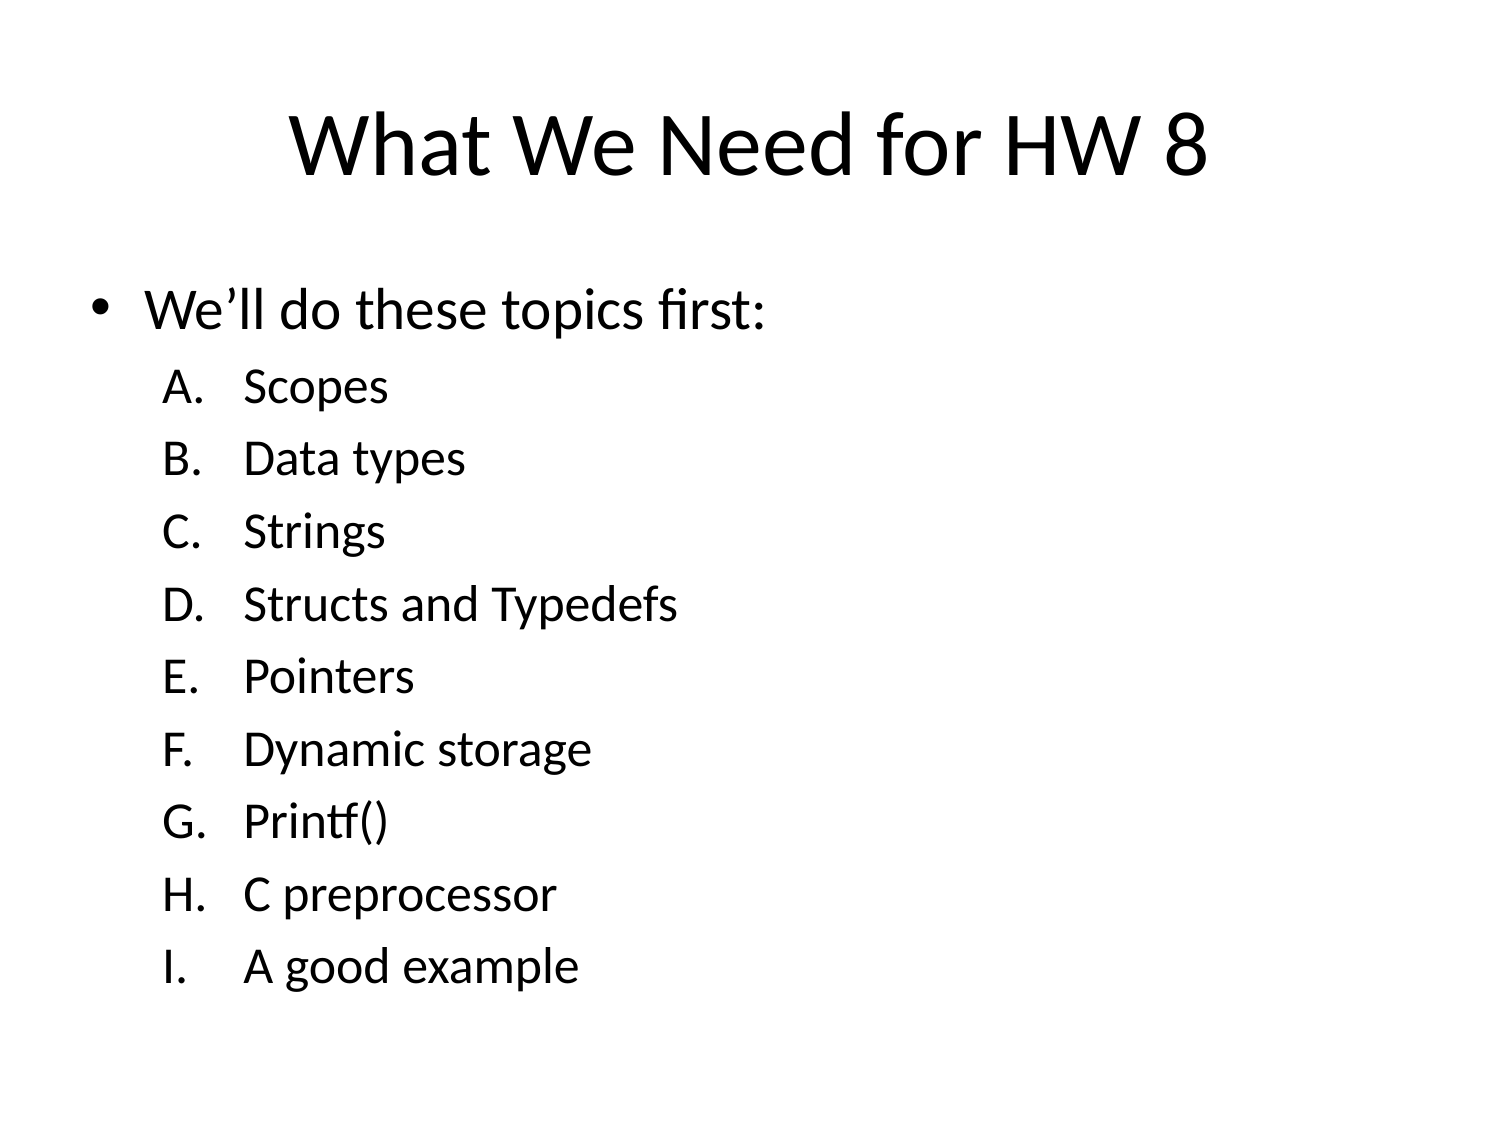

# What We Need for HW 8
We’ll do these topics first:
Scopes
Data types
Strings
Structs and Typedefs
Pointers
Dynamic storage
Printf()
C preprocessor
A good example